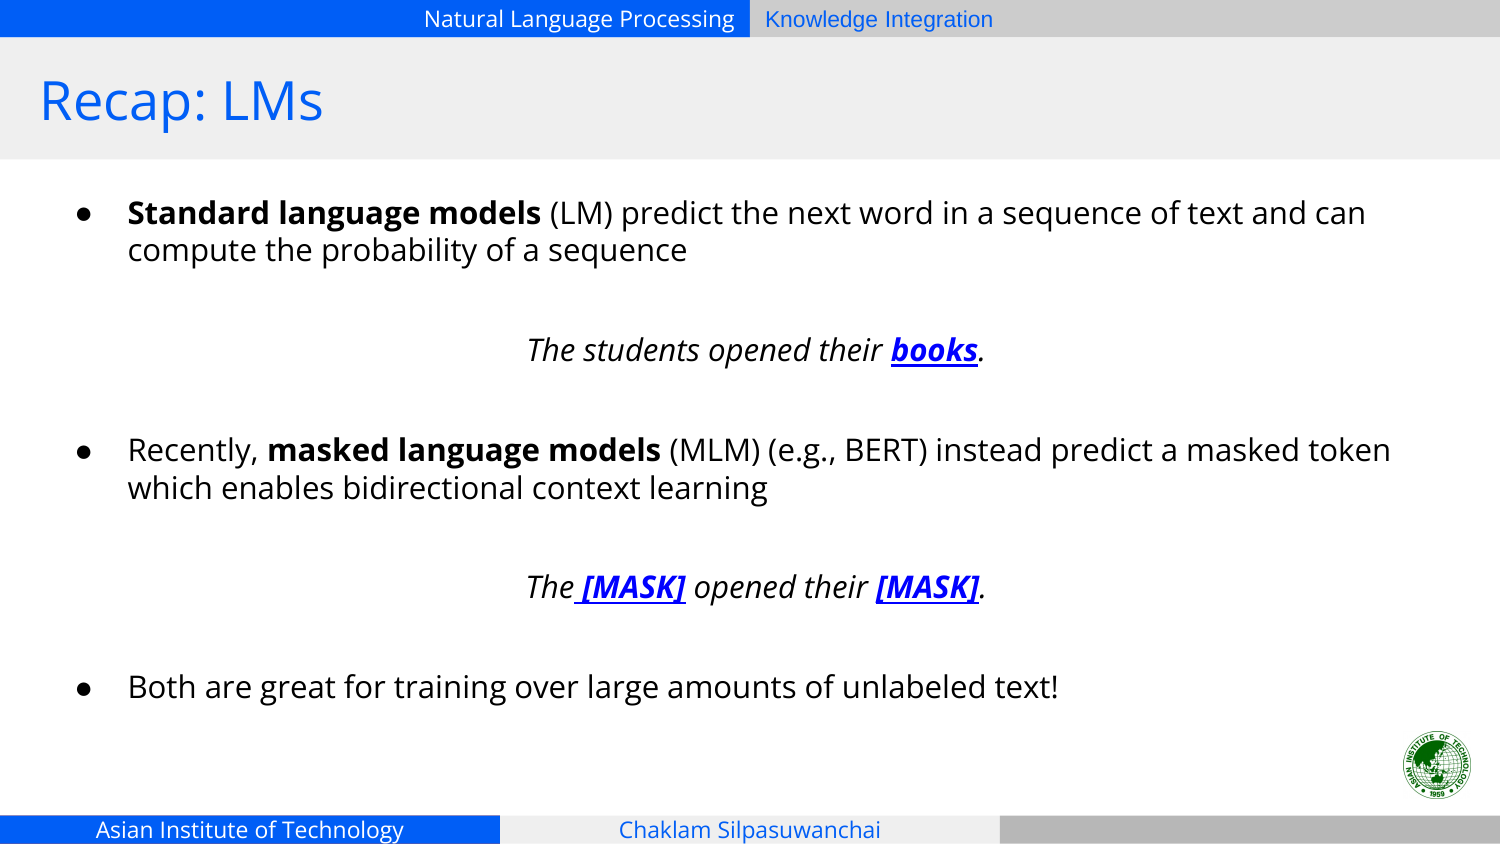

# Recap: LMs
Standard language models (LM) predict the next word in a sequence of text and can compute the probability of a sequence

The students opened their books.

Recently, masked language models (MLM) (e.g., BERT) instead predict a masked token which enables bidirectional context learning

The [MASK] opened their [MASK].

Both are great for training over large amounts of unlabeled text!